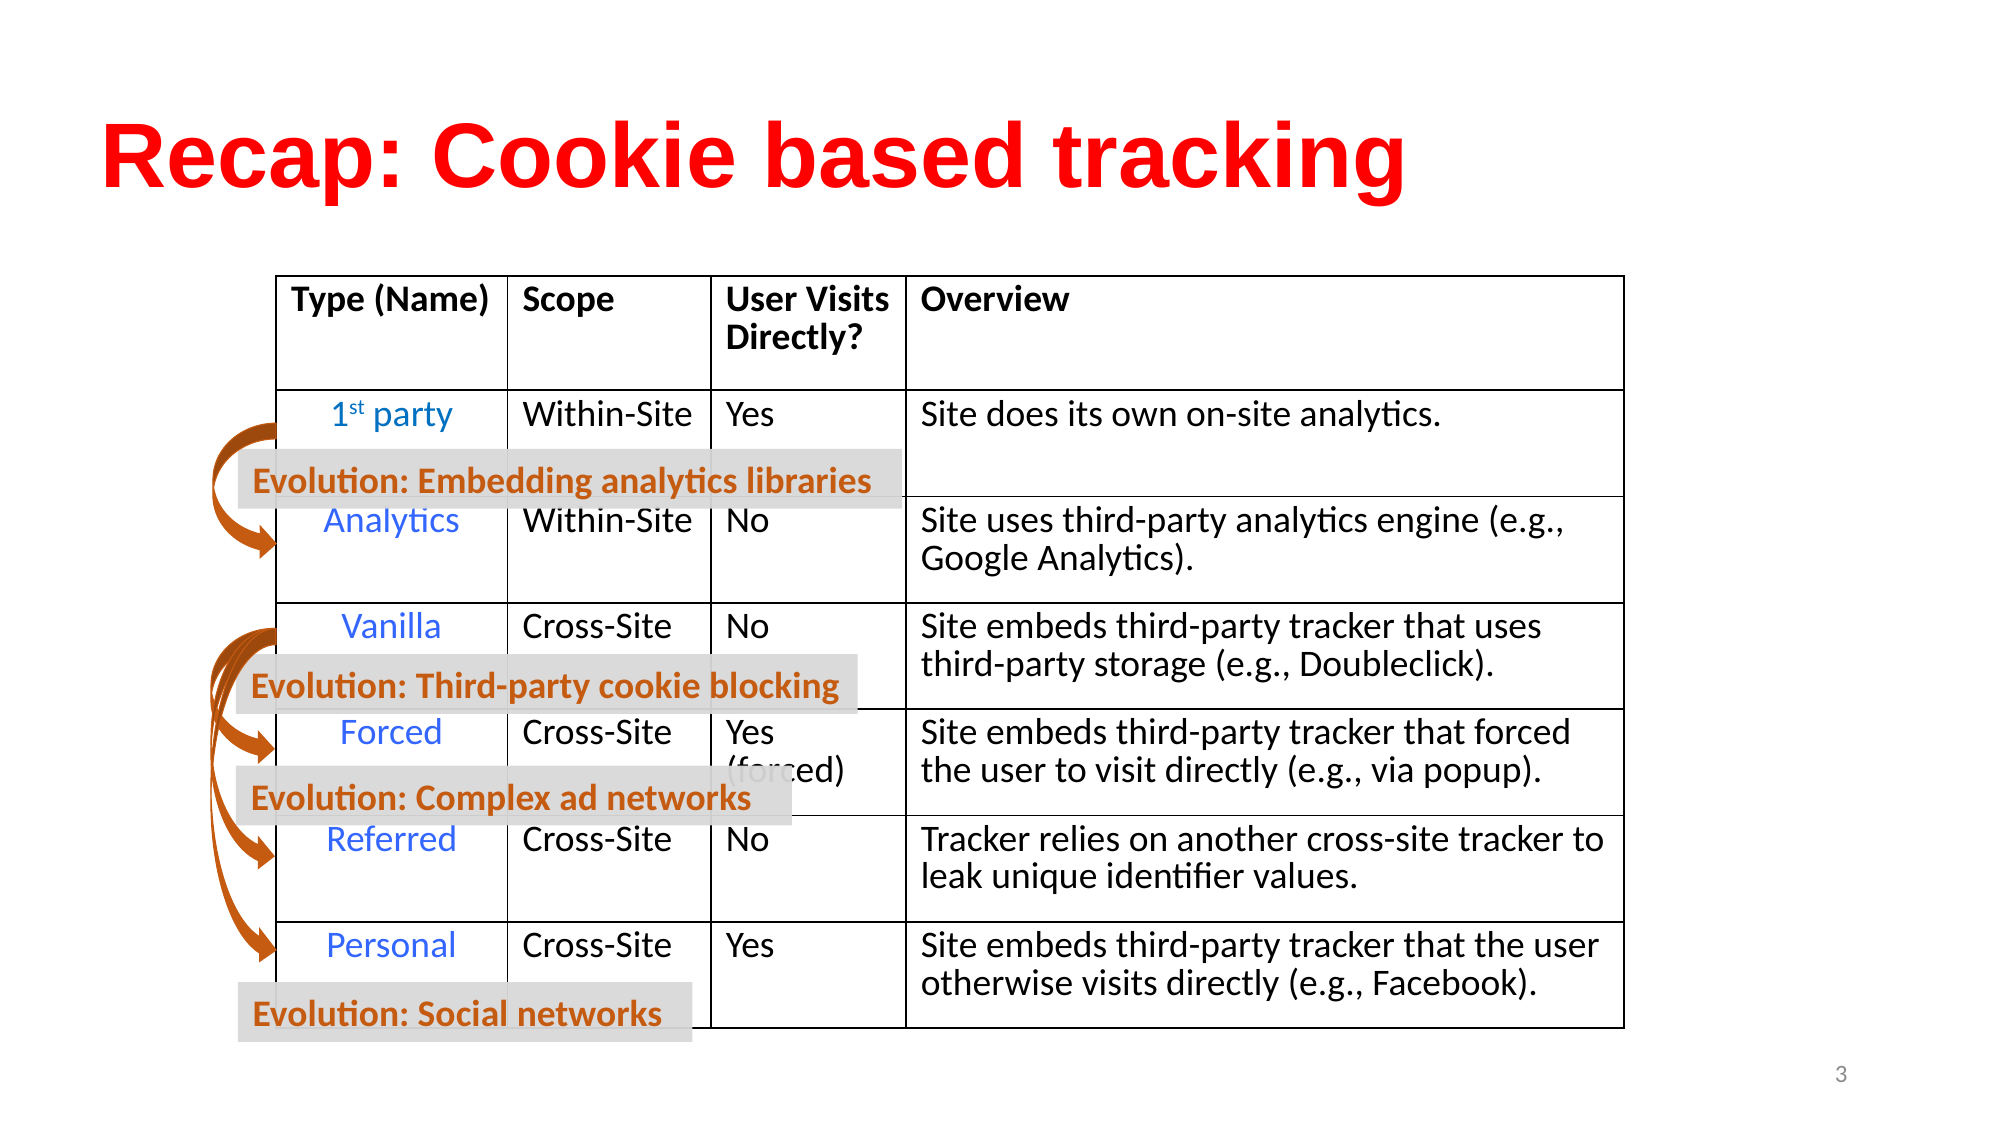

# Recap: Cookie based tracking
| Type (Name) | Scope | User Visits Directly? | Overview |
| --- | --- | --- | --- |
| 1st party | Within-Site | Yes | Site does its own on-site analytics. |
| Analytics | Within-Site | No | Site uses third-party analytics engine (e.g., Google Analytics). |
| Vanilla | Cross-Site | No | Site embeds third-party tracker that uses third-party storage (e.g., Doubleclick). |
| Forced | Cross-Site | Yes (forced) | Site embeds third-party tracker that forced the user to visit directly (e.g., via popup). |
| Referred | Cross-Site | No | Tracker relies on another cross-site tracker to leak unique identifier values. |
| Personal | Cross-Site | Yes | Site embeds third-party tracker that the user otherwise visits directly (e.g., Facebook). |

Evolution: Embedding analytics libraries

Evolution: Third-party cookie blocking
Evolution: Complex ad networks
Evolution: Social networks
3